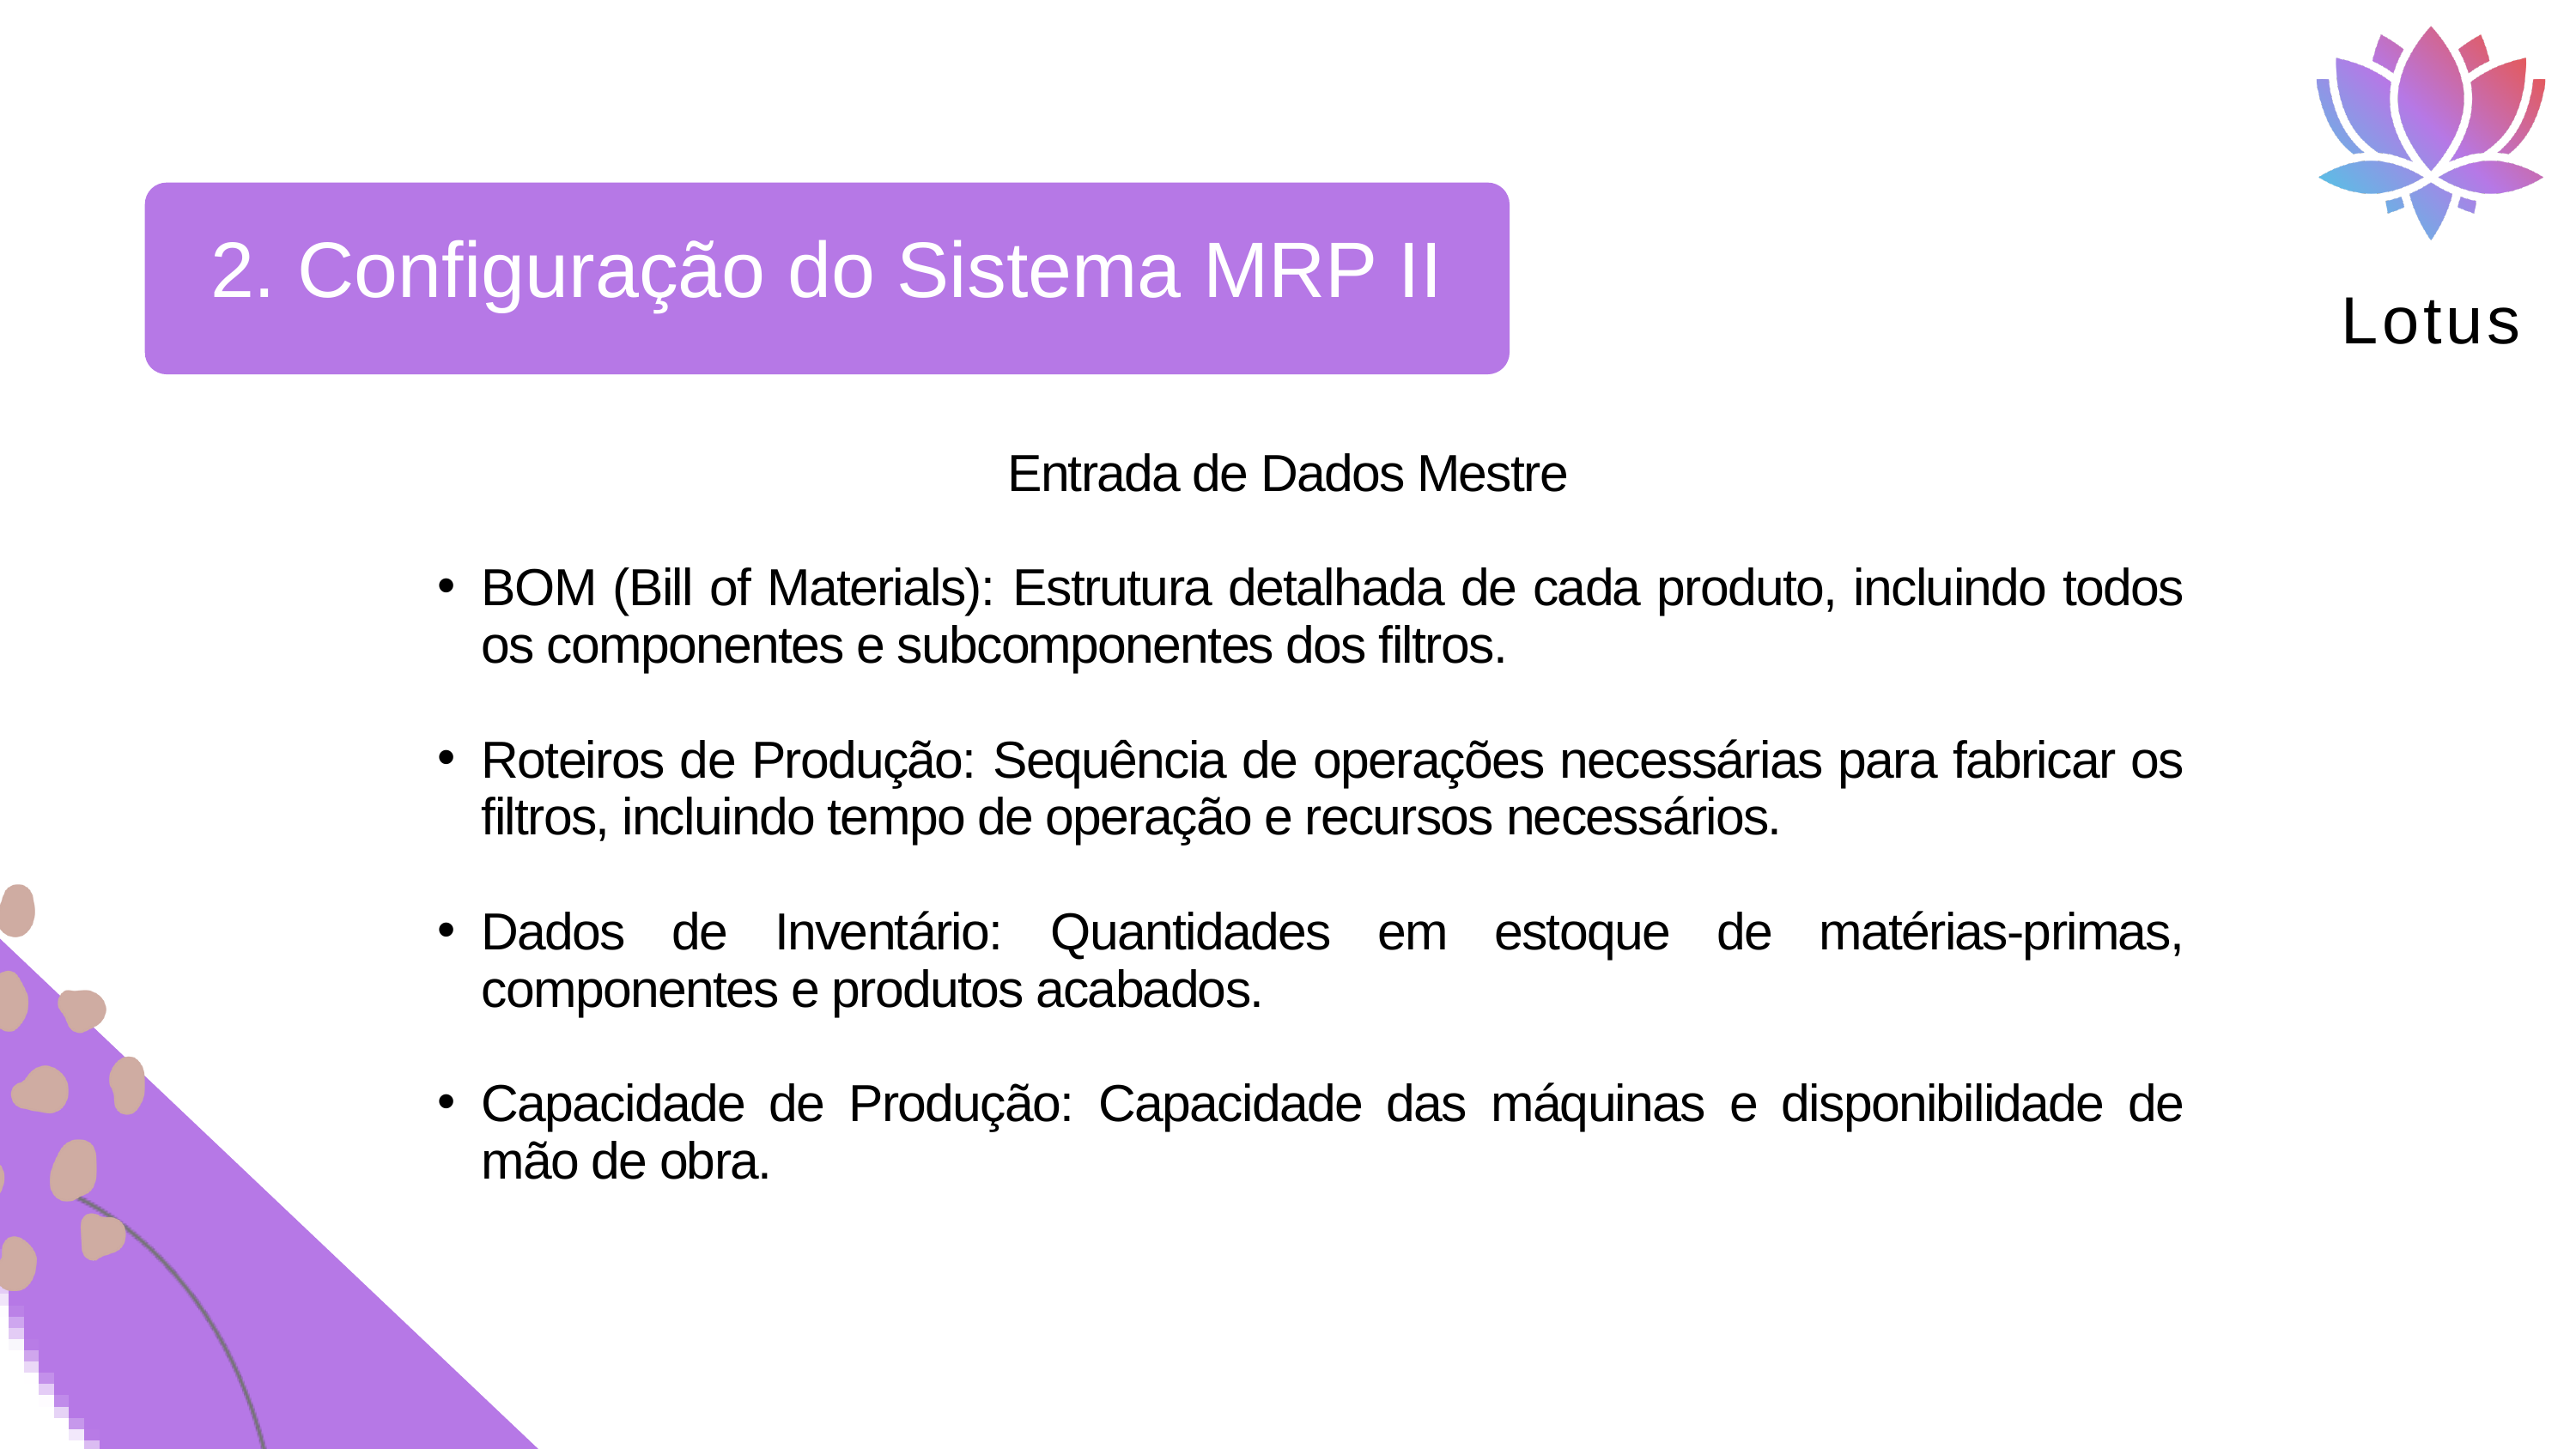

Lotus

2. Configuração do Sistema MRP II
Entrada de Dados Mestre

BOM (Bill of Materials): Estrutura detalhada de cada produto, incluindo todos os componentes e subcomponentes dos filtros.

Roteiros de Produção: Sequência de operações necessárias para fabricar os filtros, incluindo tempo de operação e recursos necessários.

Dados de Inventário: Quantidades em estoque de matérias-primas, componentes e produtos acabados.

Capacidade de Produção: Capacidade das máquinas e disponibilidade de mão de obra.